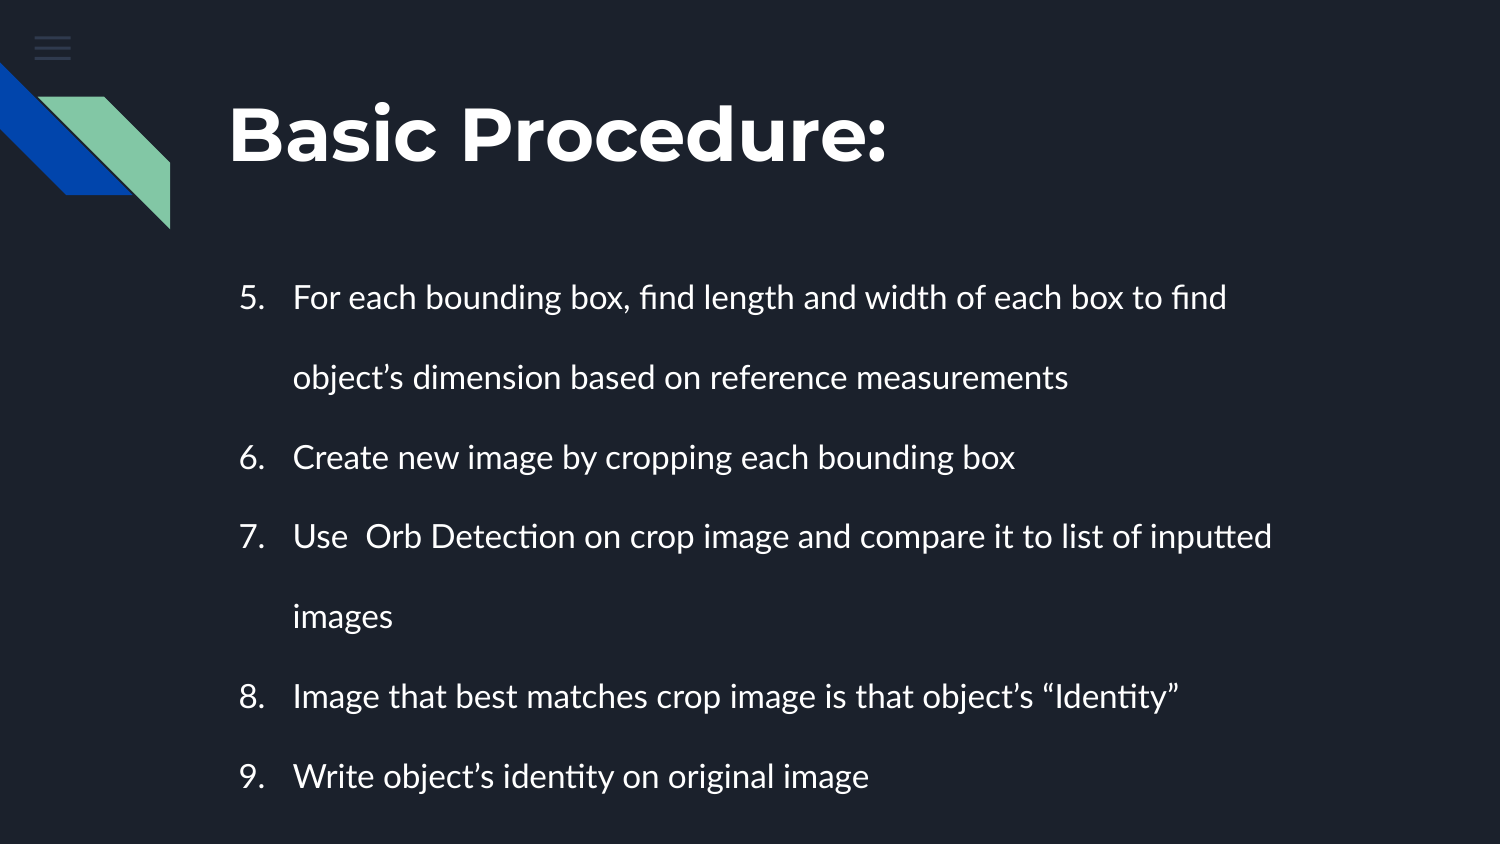

# Basic Procedure:
For each bounding box, find length and width of each box to find object’s dimension based on reference measurements
Create new image by cropping each bounding box
Use  Orb Detection on crop image and compare it to list of inputted images
Image that best matches crop image is that object’s “Identity”
Write object’s identity on original image